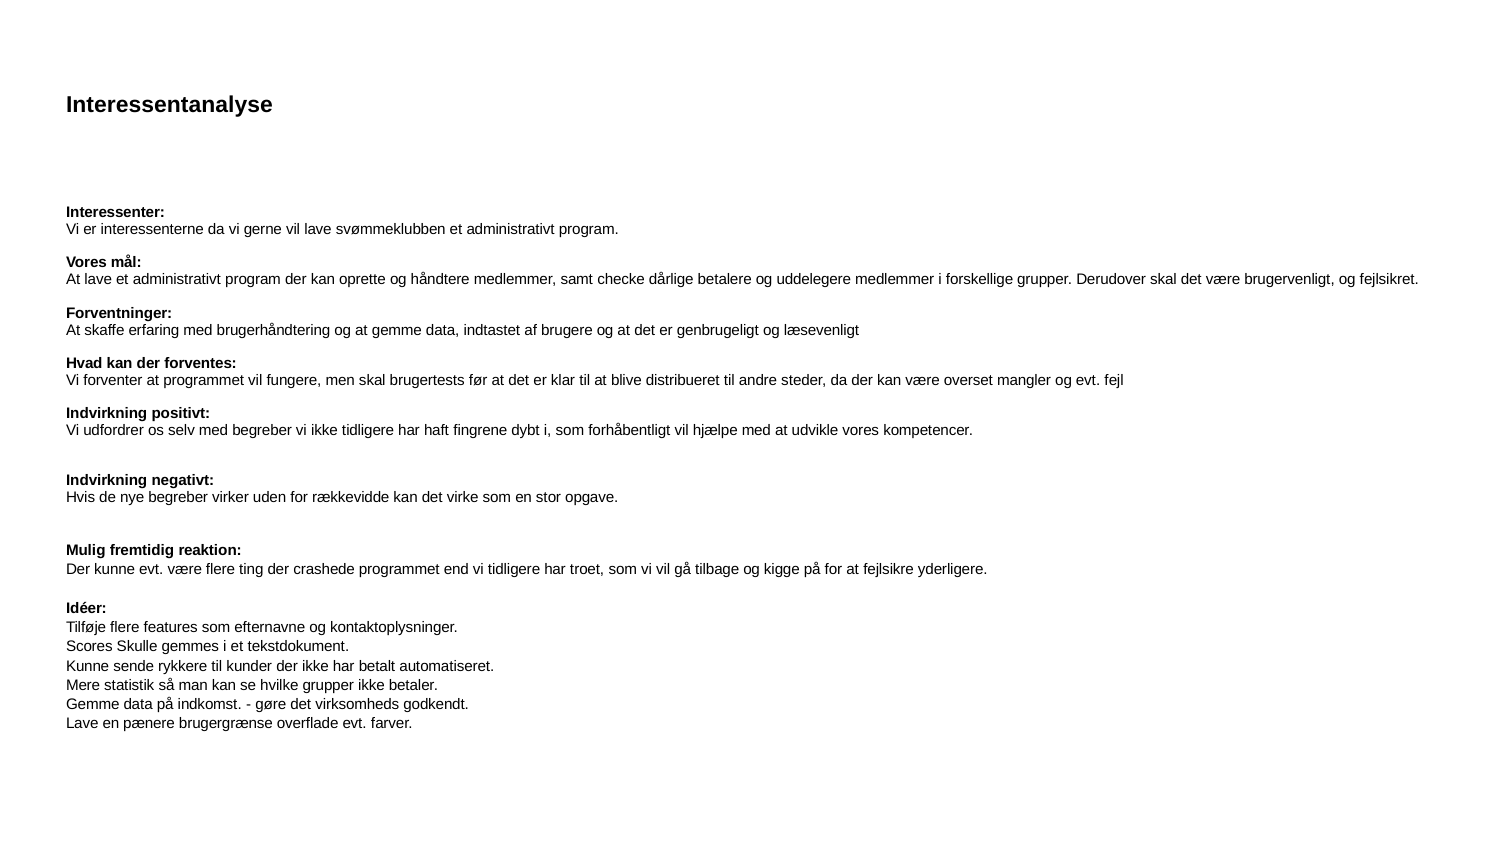

# Interessentanalyse
Interessenter:
Vi er interessenterne da vi gerne vil lave svømmeklubben et administrativt program.

Vores mål:
At lave et administrativt program der kan oprette og håndtere medlemmer, samt checke dårlige betalere og uddelegere medlemmer i forskellige grupper. Derudover skal det være brugervenligt, og fejlsikret.

Forventninger:
At skaffe erfaring med brugerhåndtering og at gemme data, indtastet af brugere og at det er genbrugeligt og læsevenligt

Hvad kan der forventes:
Vi forventer at programmet vil fungere, men skal brugertests før at det er klar til at blive distribueret til andre steder, da der kan være overset mangler og evt. fejl

Indvirkning positivt:
Vi udfordrer os selv med begreber vi ikke tidligere har haft fingrene dybt i, som forhåbentligt vil hjælpe med at udvikle vores kompetencer.

Indvirkning negativt:
Hvis de nye begreber virker uden for rækkevidde kan det virke som en stor opgave.

Mulig fremtidig reaktion:
Der kunne evt. være flere ting der crashede programmet end vi tidligere har troet, som vi vil gå tilbage og kigge på for at fejlsikre yderligere.

Idéer:
Tilføje flere features som efternavne og kontaktoplysninger.
Scores Skulle gemmes i et tekstdokument.
Kunne sende rykkere til kunder der ikke har betalt automatiseret.
Mere statistik så man kan se hvilke grupper ikke betaler.
Gemme data på indkomst. - gøre det virksomheds godkendt.
Lave en pænere brugergrænse overflade evt. farver.